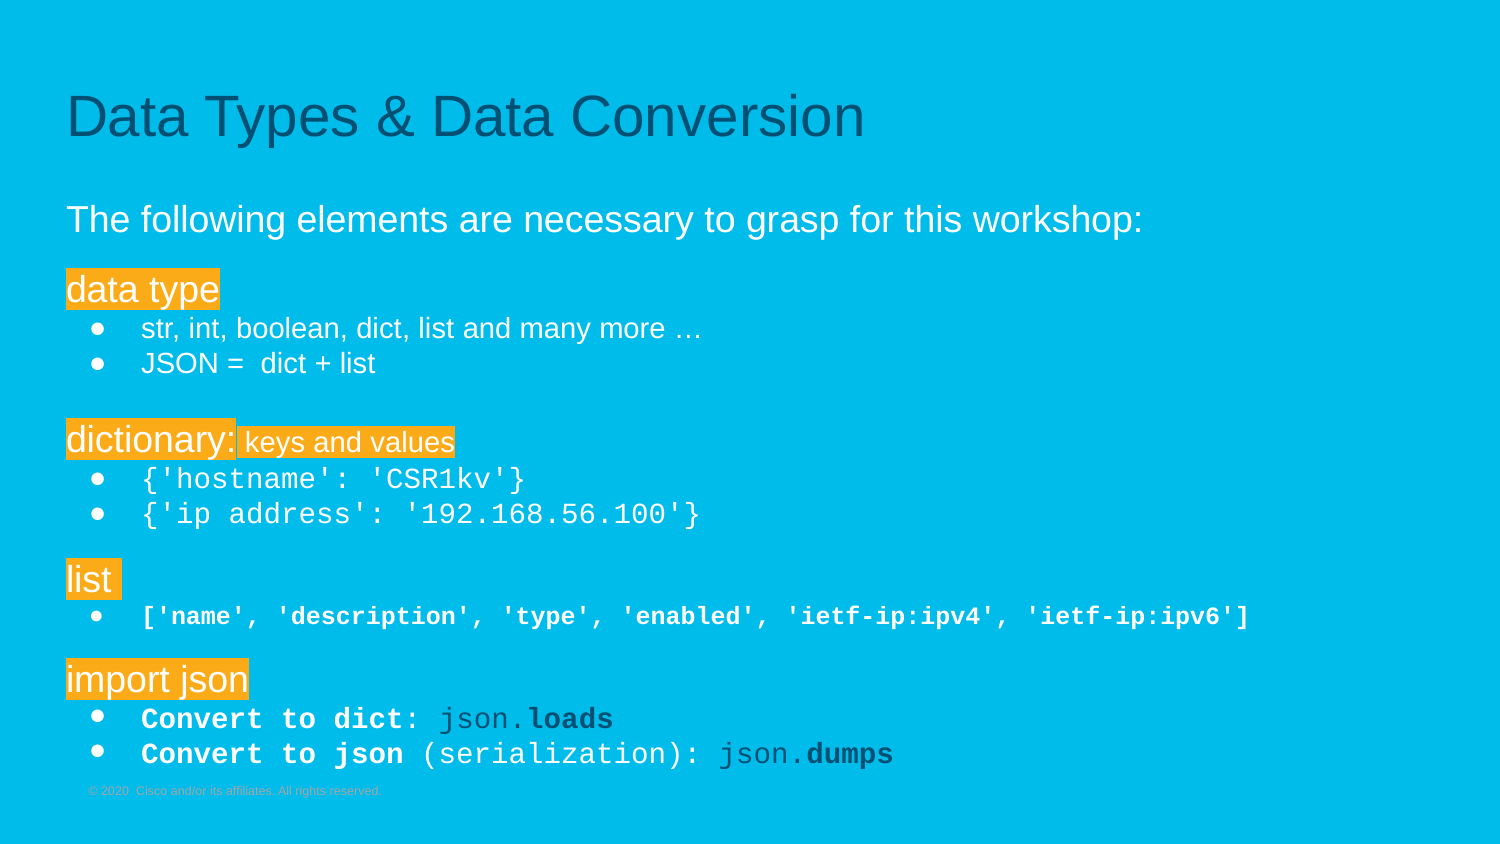

# Data Types & Data Conversion
The following elements are necessary to grasp for this workshop:
data type
str, int, boolean, dict, list and many more …
JSON =  dict + list
dictionary: keys and values
{'hostname': 'CSR1kv'}
{'ip address': '192.168.56.100'}
list
['name', 'description', 'type', 'enabled', 'ietf-ip:ipv4', 'ietf-ip:ipv6']
import json
Convert to dict: json.loads
Convert to json (serialization): json.dumps